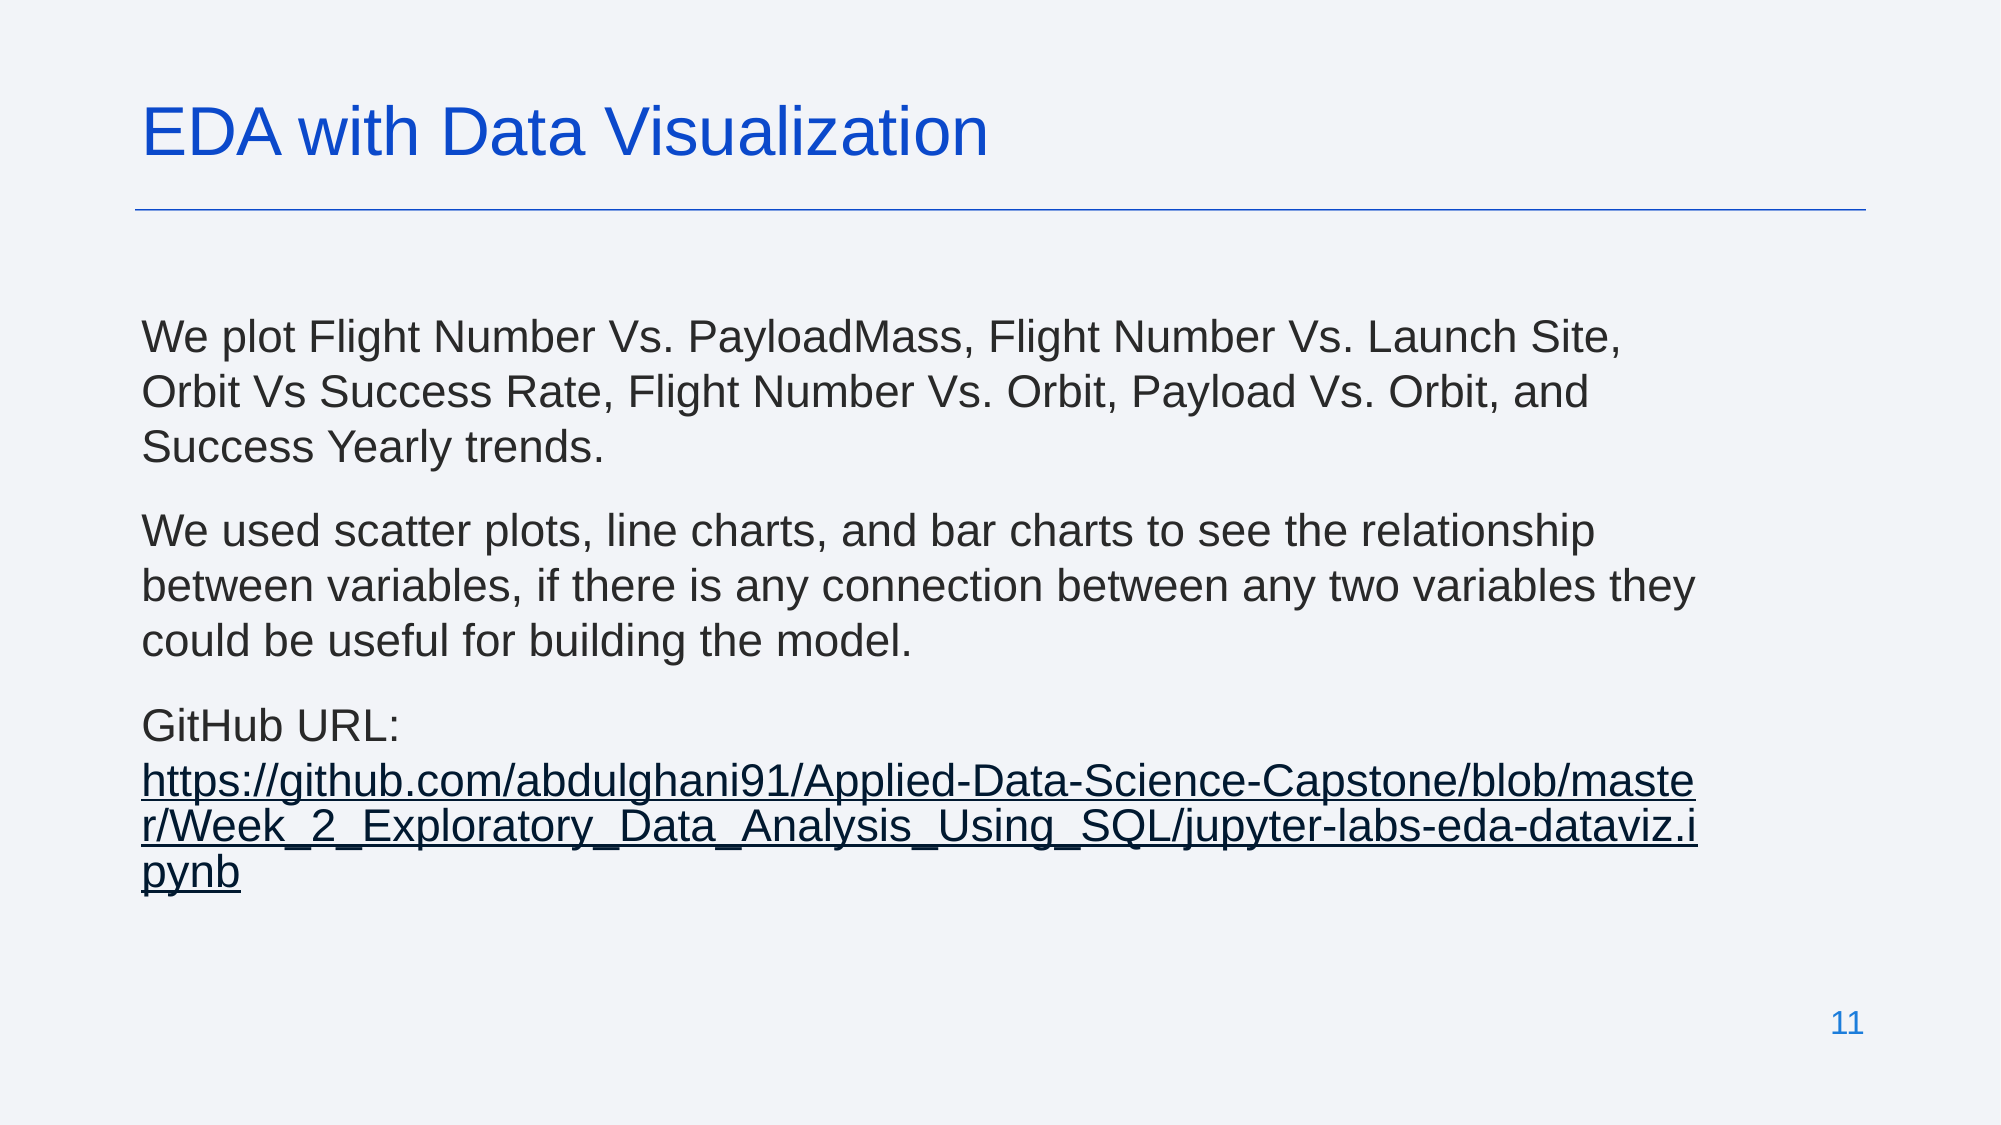

EDA with Data Visualization
We plot Flight Number Vs. PayloadMass, Flight Number Vs. Launch Site, Orbit Vs Success Rate, Flight Number Vs. Orbit, Payload Vs. Orbit, and Success Yearly trends.
We used scatter plots, line charts, and bar charts to see the relationship between variables, if there is any connection between any two variables they could be useful for building the model.
GitHub URL: https://github.com/abdulghani91/Applied-Data-Science-Capstone/blob/master/Week_2_Exploratory_Data_Analysis_Using_SQL/jupyter-labs-eda-dataviz.ipynb
11